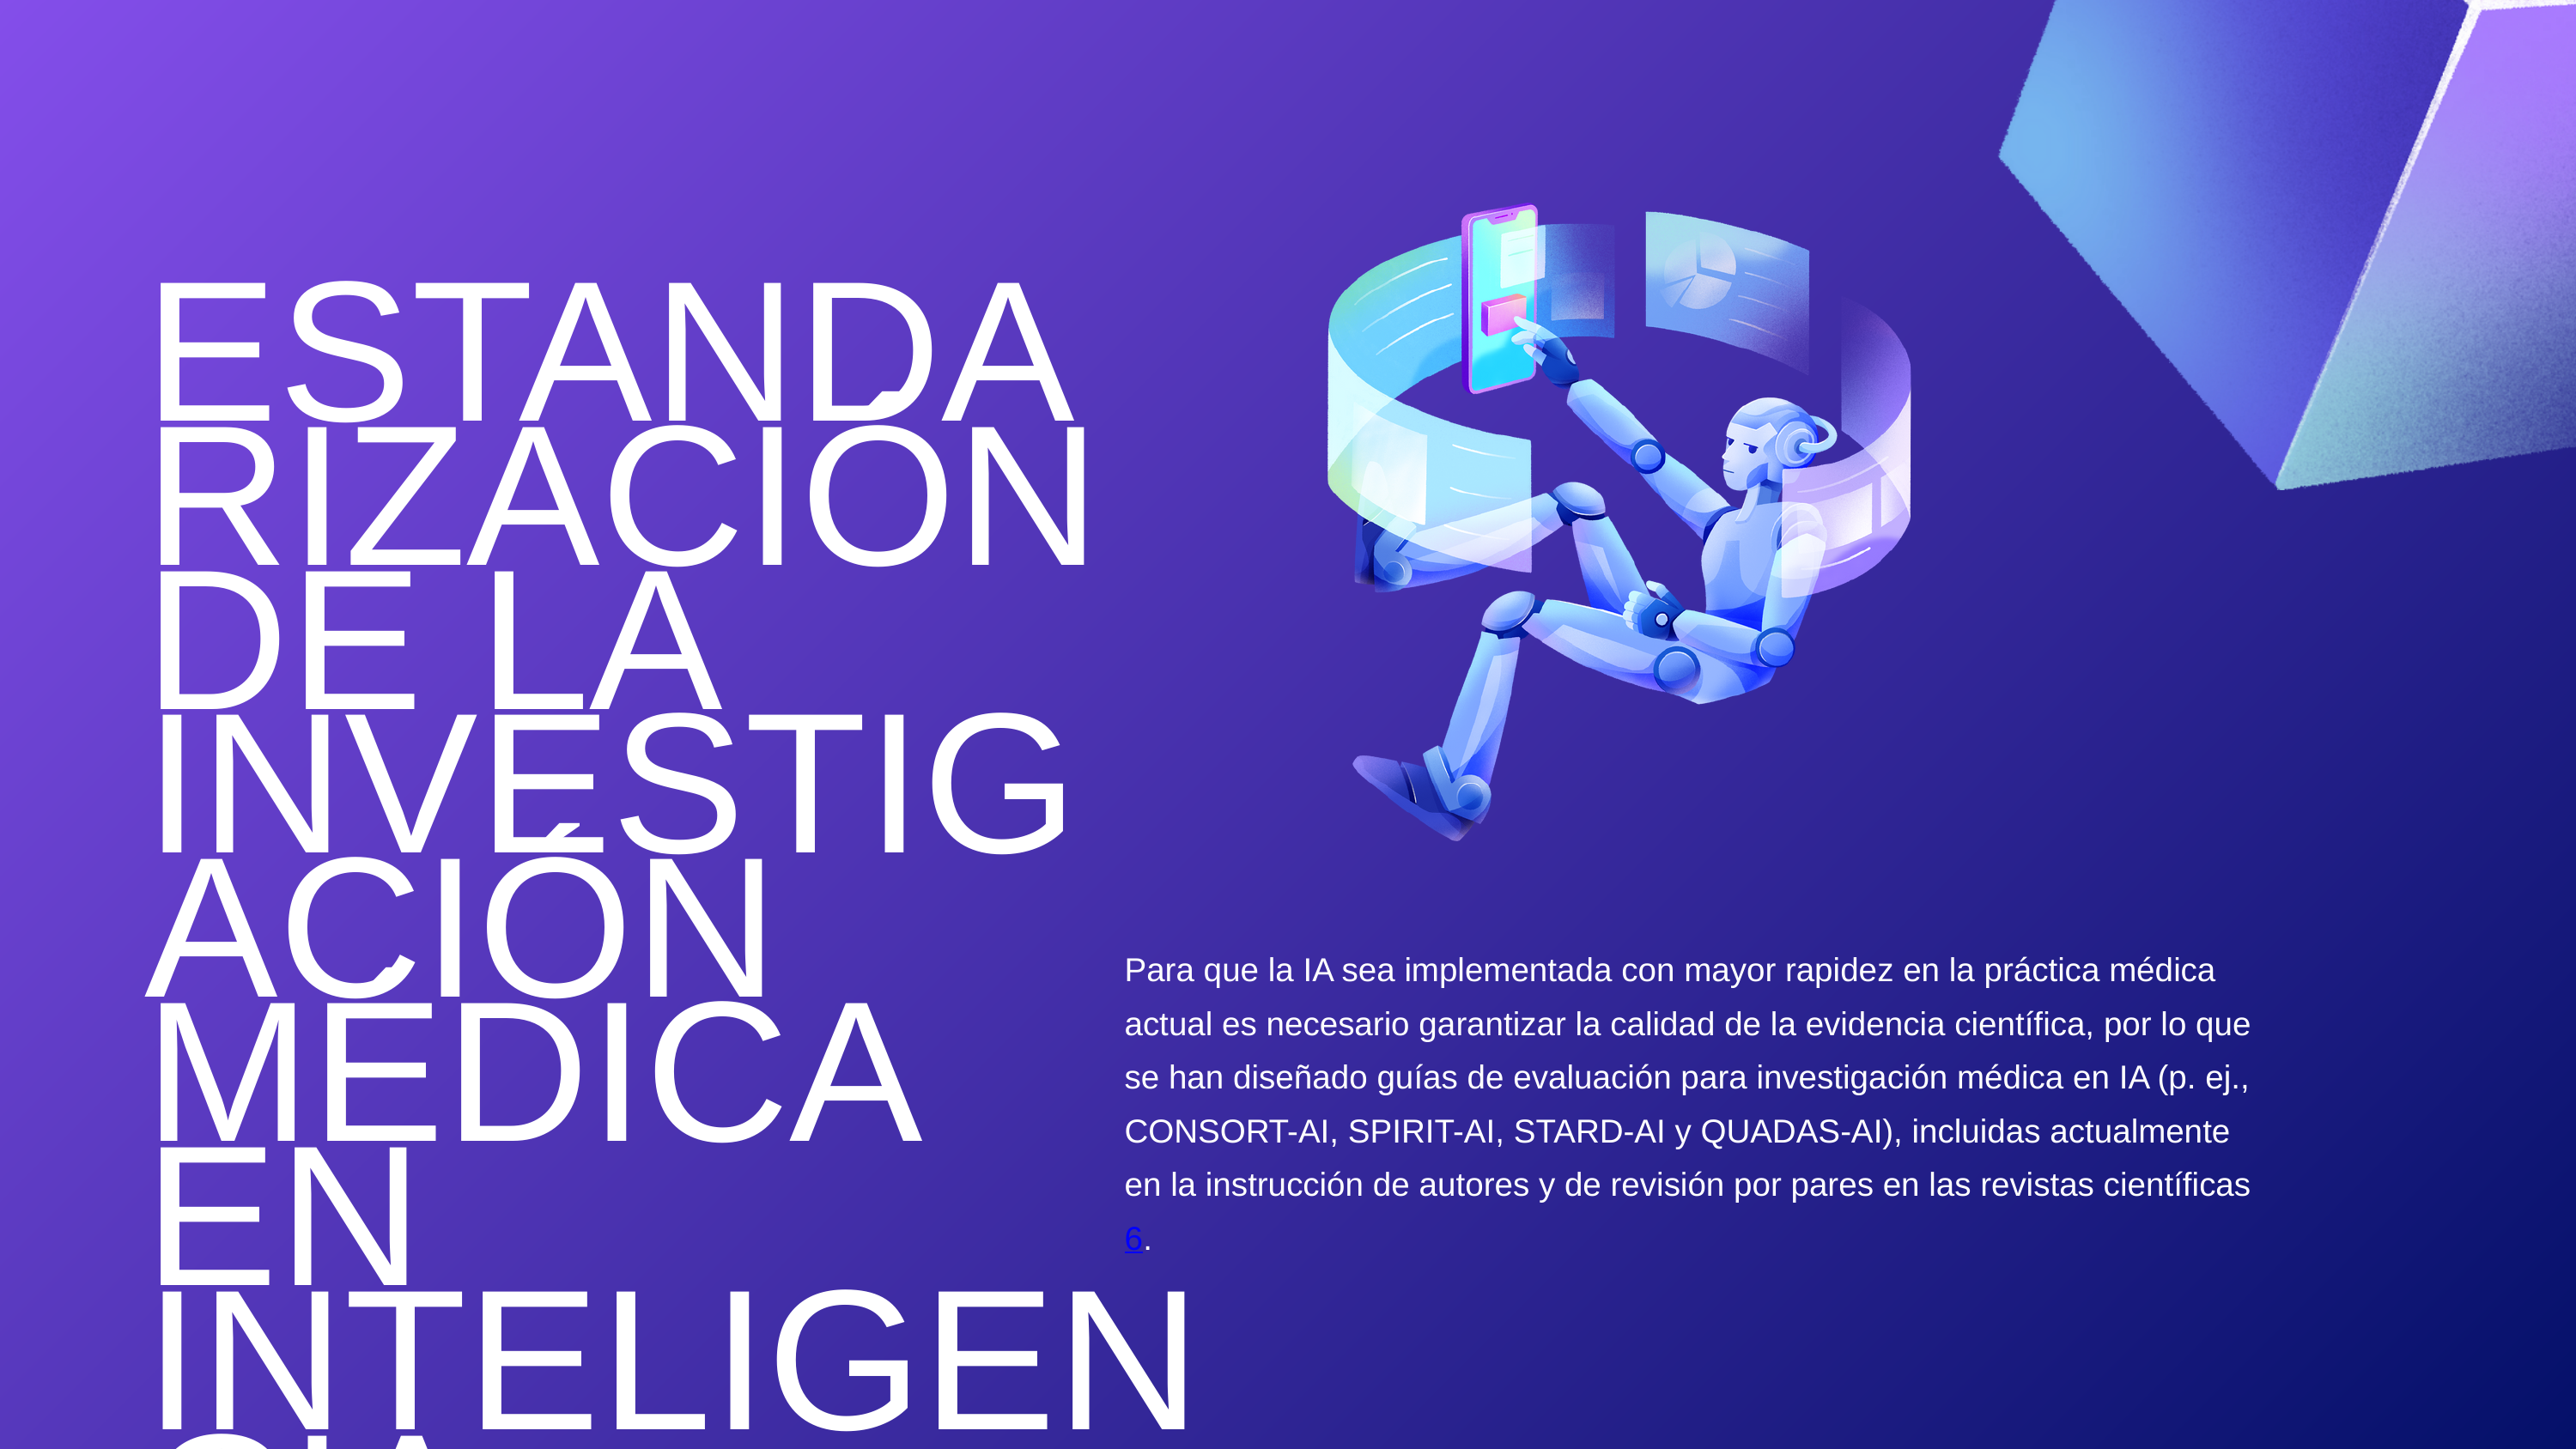

ESTANDARIZACIÓN DE LA INVESTIGACIÓN MÉDICA EN INTELIGENCIA ARTIFICIAL
Para que la IA sea implementada con mayor rapidez en la práctica médica actual es necesario garantizar la calidad de la evidencia científica, por lo que se han diseñado guías de evaluación para investigación médica en IA (p. ej., CONSORT-AI, SPIRIT-AI, STARD-AI y QUADAS-AI), incluidas actualmente en la instrucción de autores y de revisión por pares en las revistas científicas6.